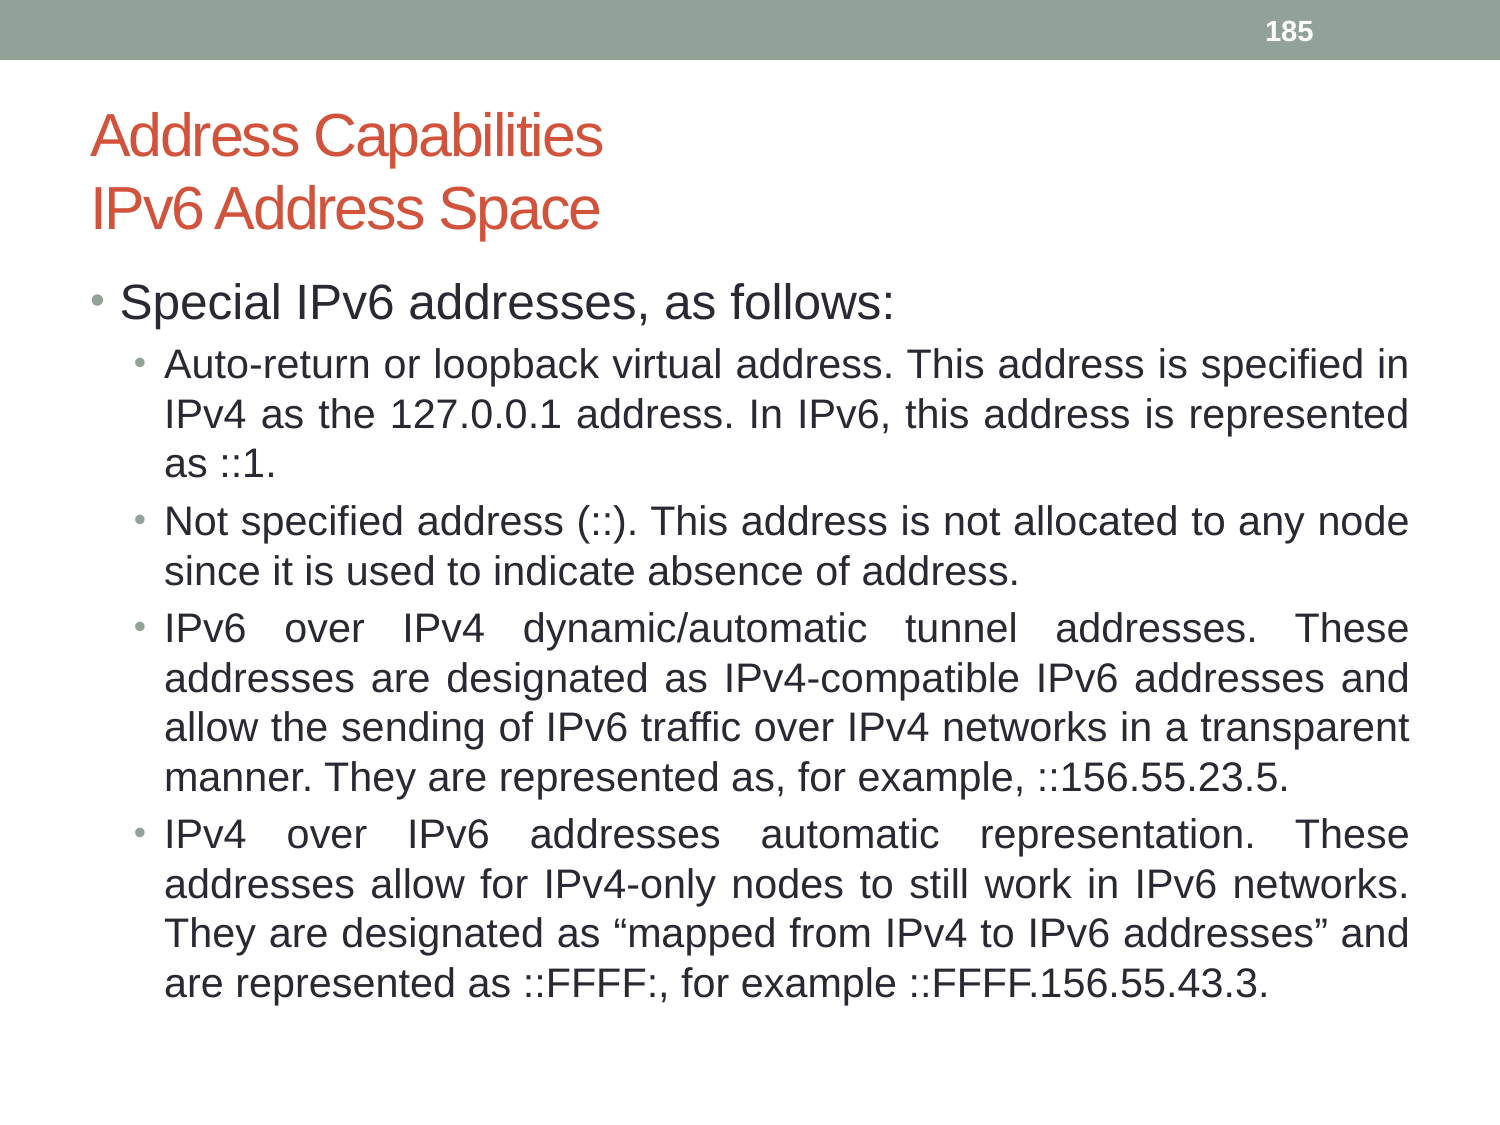

185
# Address Capabilities IPv6 Address Space
Special IPv6 addresses, as follows:
Auto-return or loopback virtual address. This address is specified in IPv4 as the 127.0.0.1 address. In IPv6, this address is represented as ::1.
Not specified address (::). This address is not allocated to any node since it is used to indicate absence of address.
IPv6 over IPv4 dynamic/automatic tunnel addresses. These addresses are designated as IPv4-compatible IPv6 addresses and allow the sending of IPv6 traffic over IPv4 networks in a transparent manner. They are represented as, for example, ::156.55.23.5.
IPv4 over IPv6 addresses automatic representation. These addresses allow for IPv4-only nodes to still work in IPv6 networks. They are designated as “mapped from IPv4 to IPv6 addresses” and are represented as ::FFFF:, for example ::FFFF.156.55.43.3.